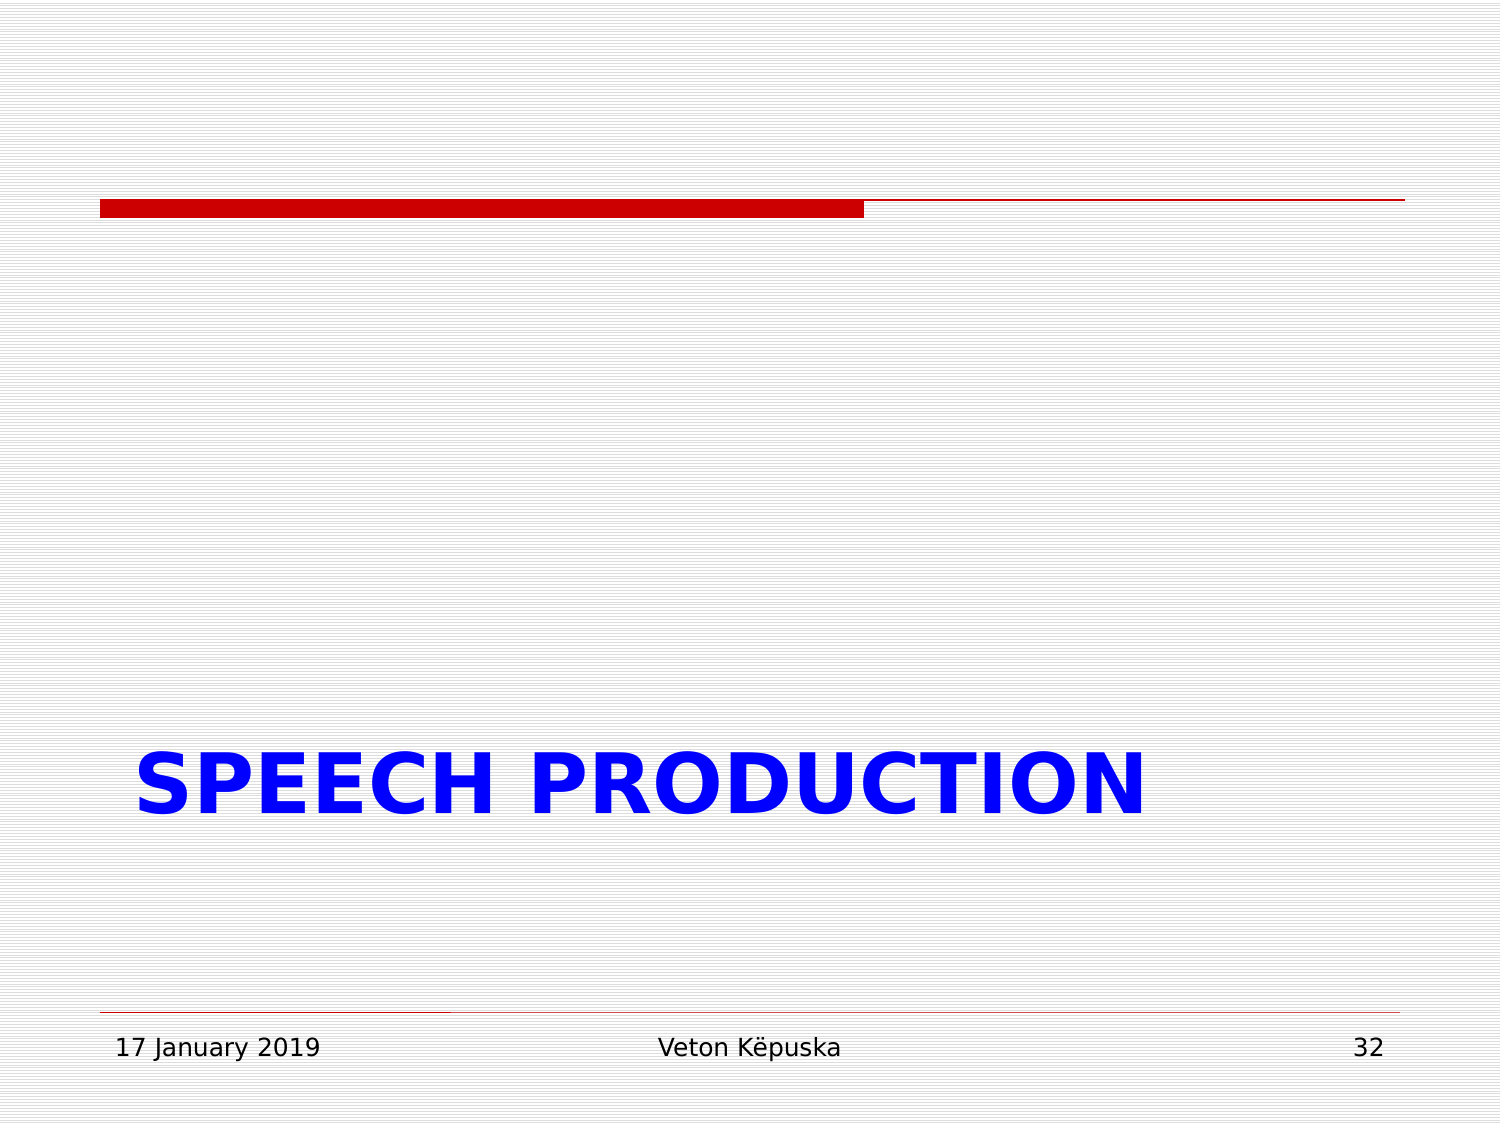

# Speech Production
17 January 2019
Veton Këpuska
32